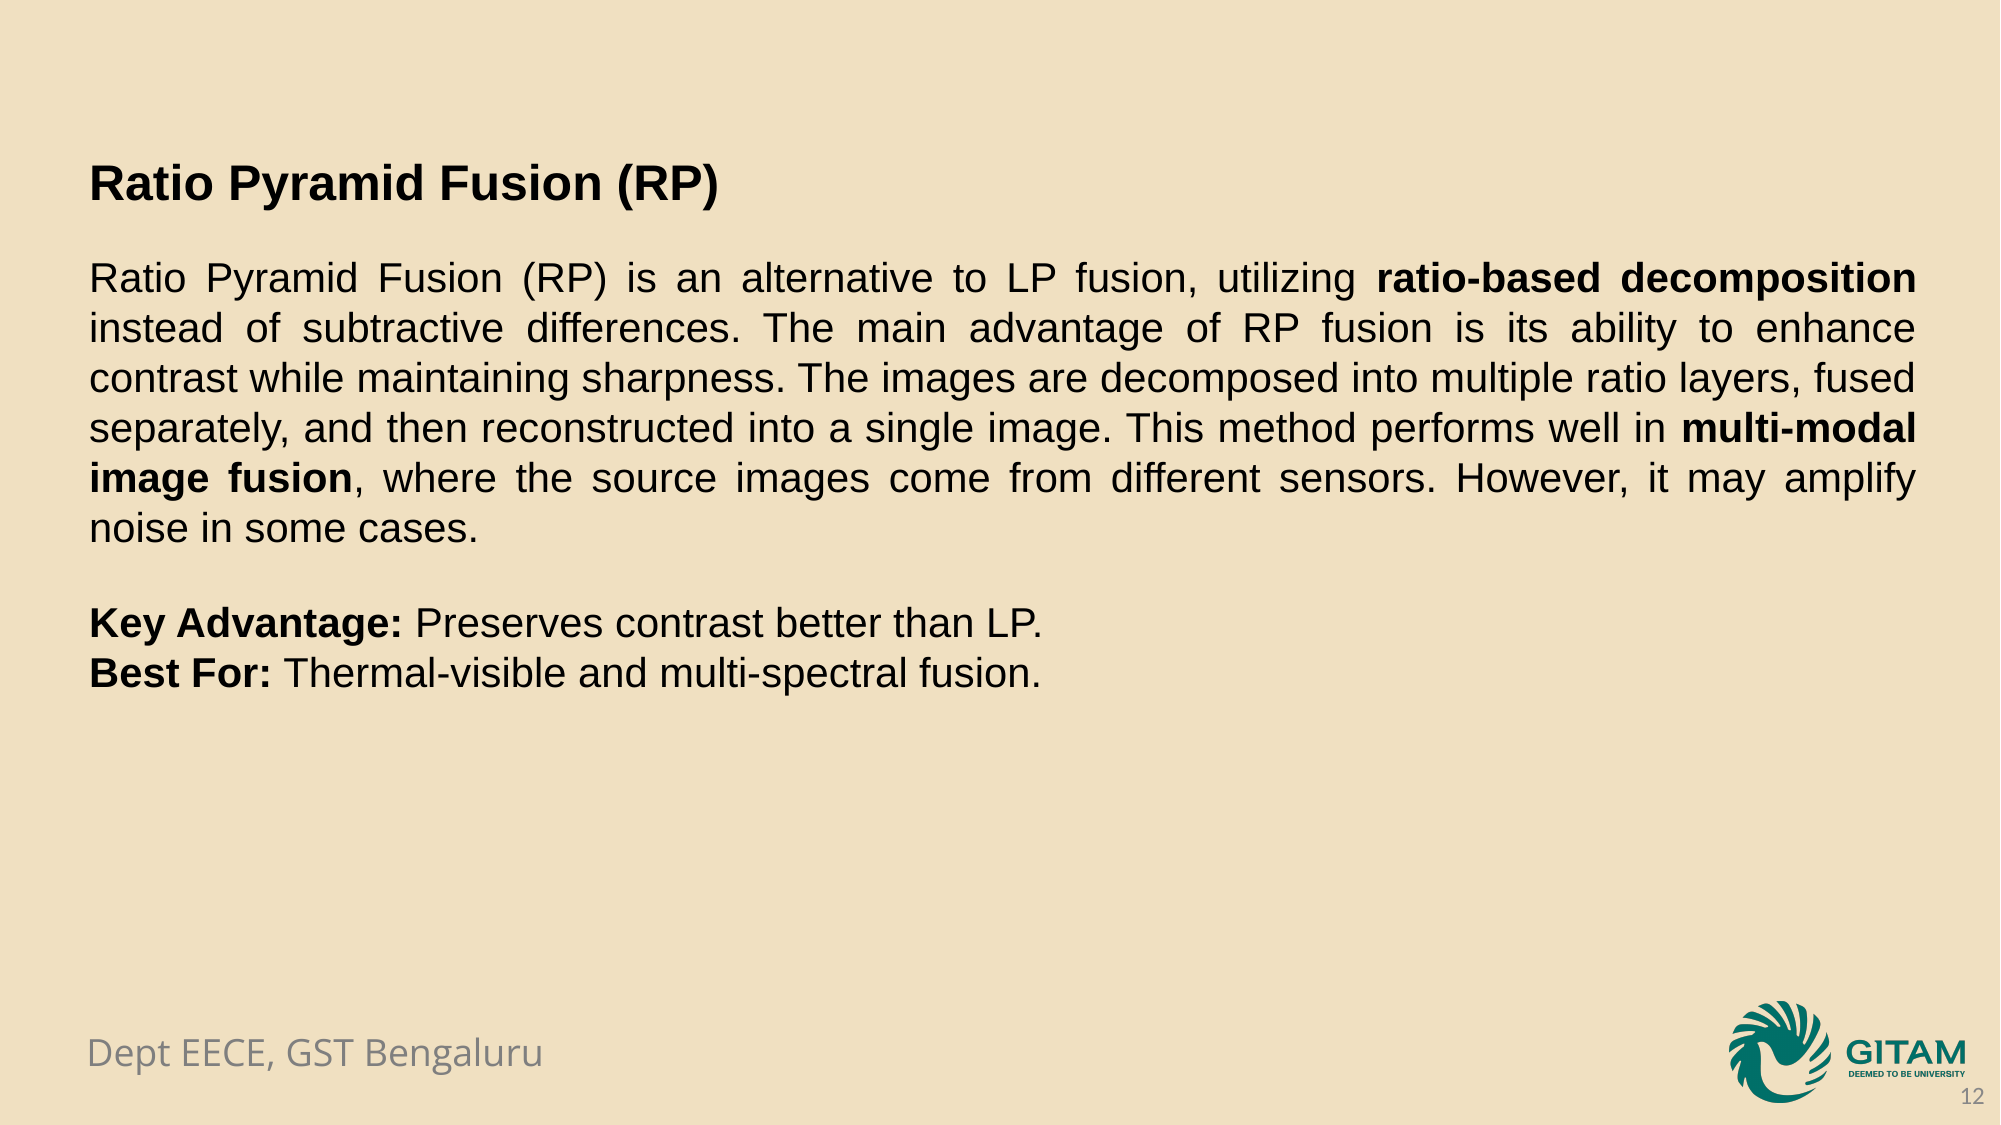

Ratio Pyramid Fusion (RP)

Ratio Pyramid Fusion (RP) is an alternative to LP fusion, utilizing ratio-based decomposition instead of subtractive differences. The main advantage of RP fusion is its ability to enhance contrast while maintaining sharpness. The images are decomposed into multiple ratio layers, fused separately, and then reconstructed into a single image. This method performs well in multi-modal image fusion, where the source images come from different sensors. However, it may amplify noise in some cases.

Key Advantage: Preserves contrast better than LP.
Best For: Thermal-visible and multi-spectral fusion.

Future Work

12